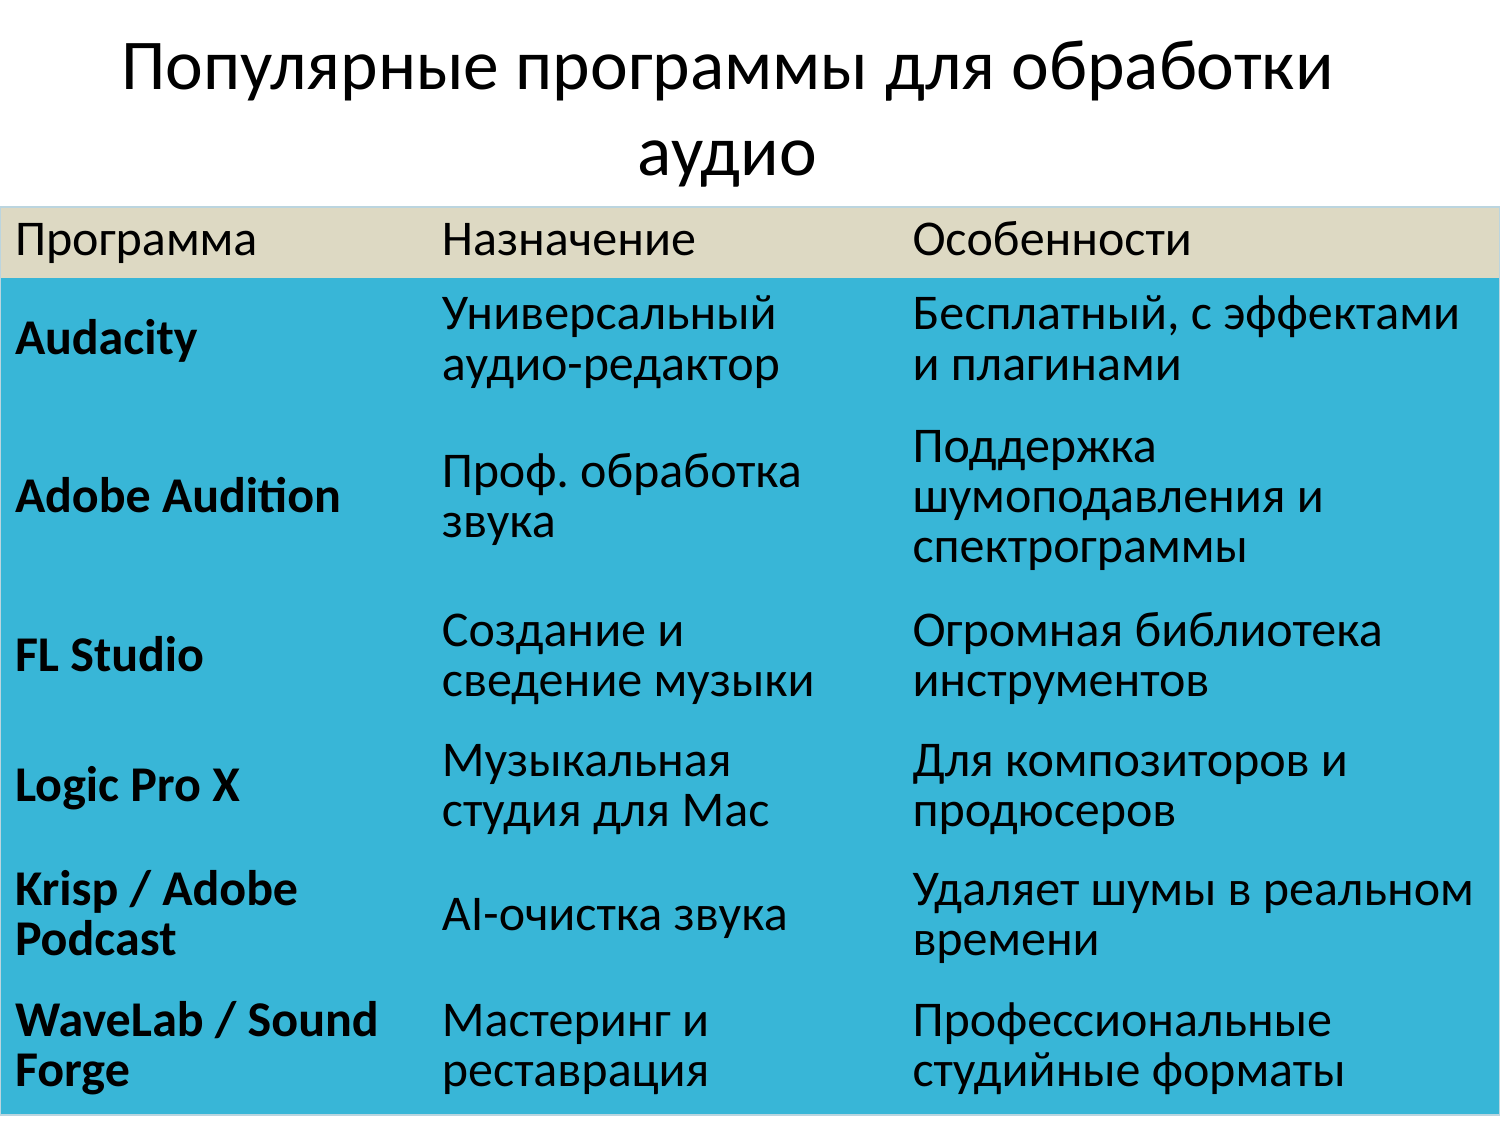

# Популярные программы для обработки аудио
| Программа | Назначение | Особенности |
| --- | --- | --- |
| Audacity | Универсальный аудио-редактор | Бесплатный, с эффектами и плагинами |
| Adobe Audition | Проф. обработка звука | Поддержка шумоподавления и спектрограммы |
| FL Studio | Создание и сведение музыки | Огромная библиотека инструментов |
| Logic Pro X | Музыкальная студия для Mac | Для композиторов и продюсеров |
| Krisp / Adobe Podcast | AI-очистка звука | Удаляет шумы в реальном времени |
| WaveLab / Sound Forge | Мастеринг и реставрация | Профессиональные студийные форматы |